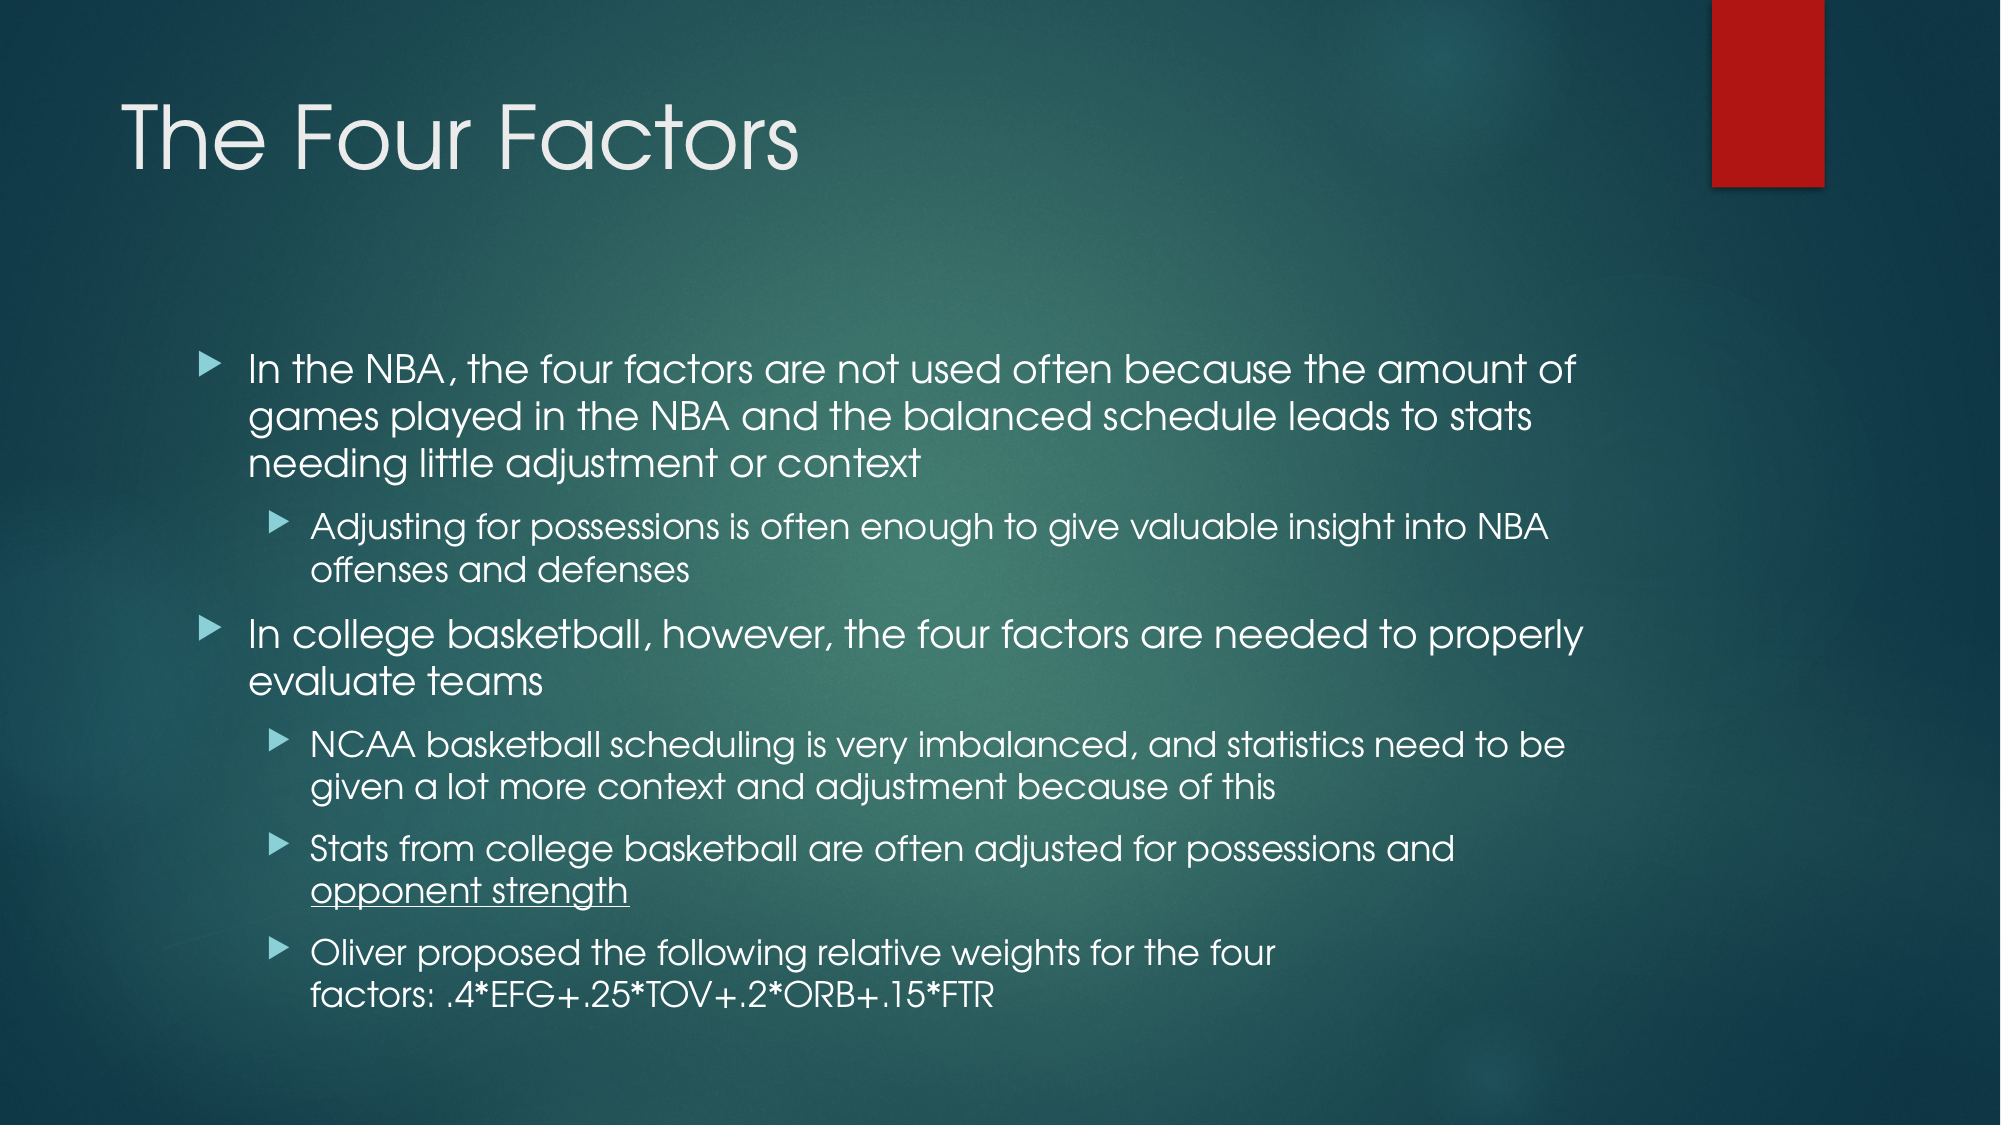

# The Four Factors
In the NBA, the four factors are not used often because the amount of games played in the NBA and the balanced schedule leads to stats needing little adjustment or context
Adjusting for possessions is often enough to give valuable insight into NBA offenses and defenses
In college basketball, however, the four factors are needed to properly evaluate teams
NCAA basketball scheduling is very imbalanced, and statistics need to be given a lot more context and adjustment because of this
Stats from college basketball are often adjusted for possessions and opponent strength
Oliver proposed the following relative weights for the four factors: .4*EFG+.25*TOV+.2*ORB+.15*FTR